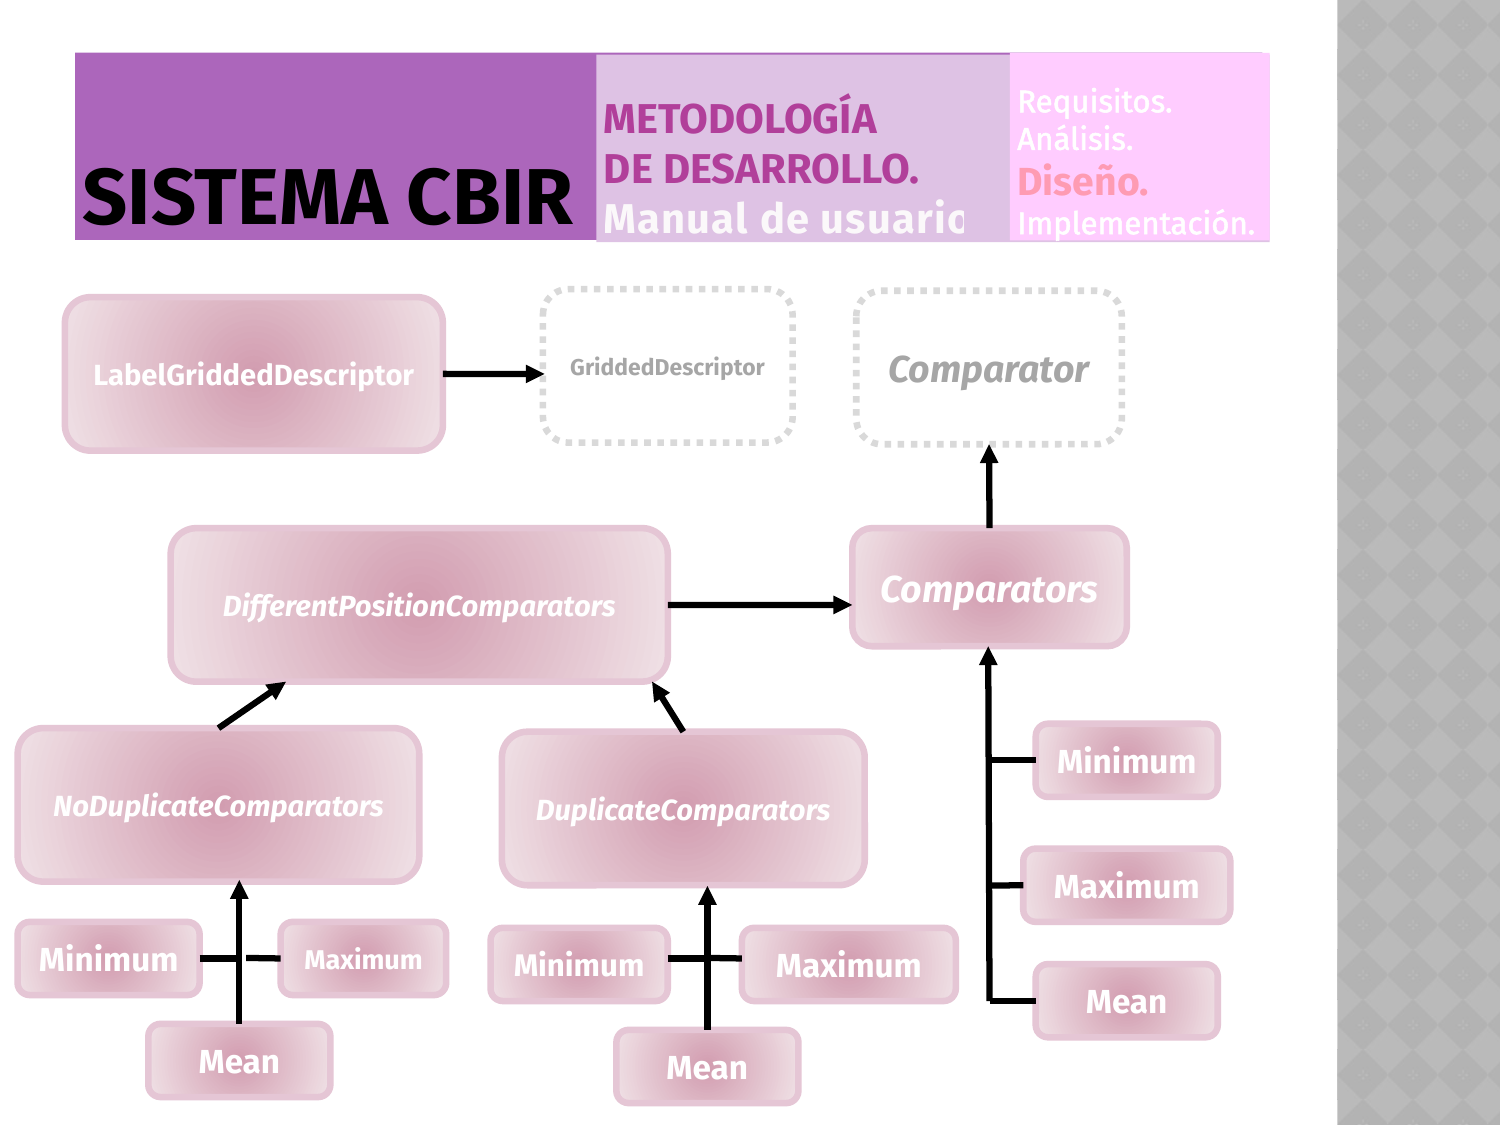

# SISTEMA CBIR
Requisitos.
Análisis.
Diseño.
Implementación.
Metodología
de desarrollo.
Manual de usuario.
GriddedDescriptor
Comparator
LabelGriddedDescriptor
DifferentPositionComparators
Comparators
Minimum
NoDuplicateComparators
DuplicateComparators
Maximum
Minimum
Maximum
Minimum
Maximum
Mean
Mean
Mean